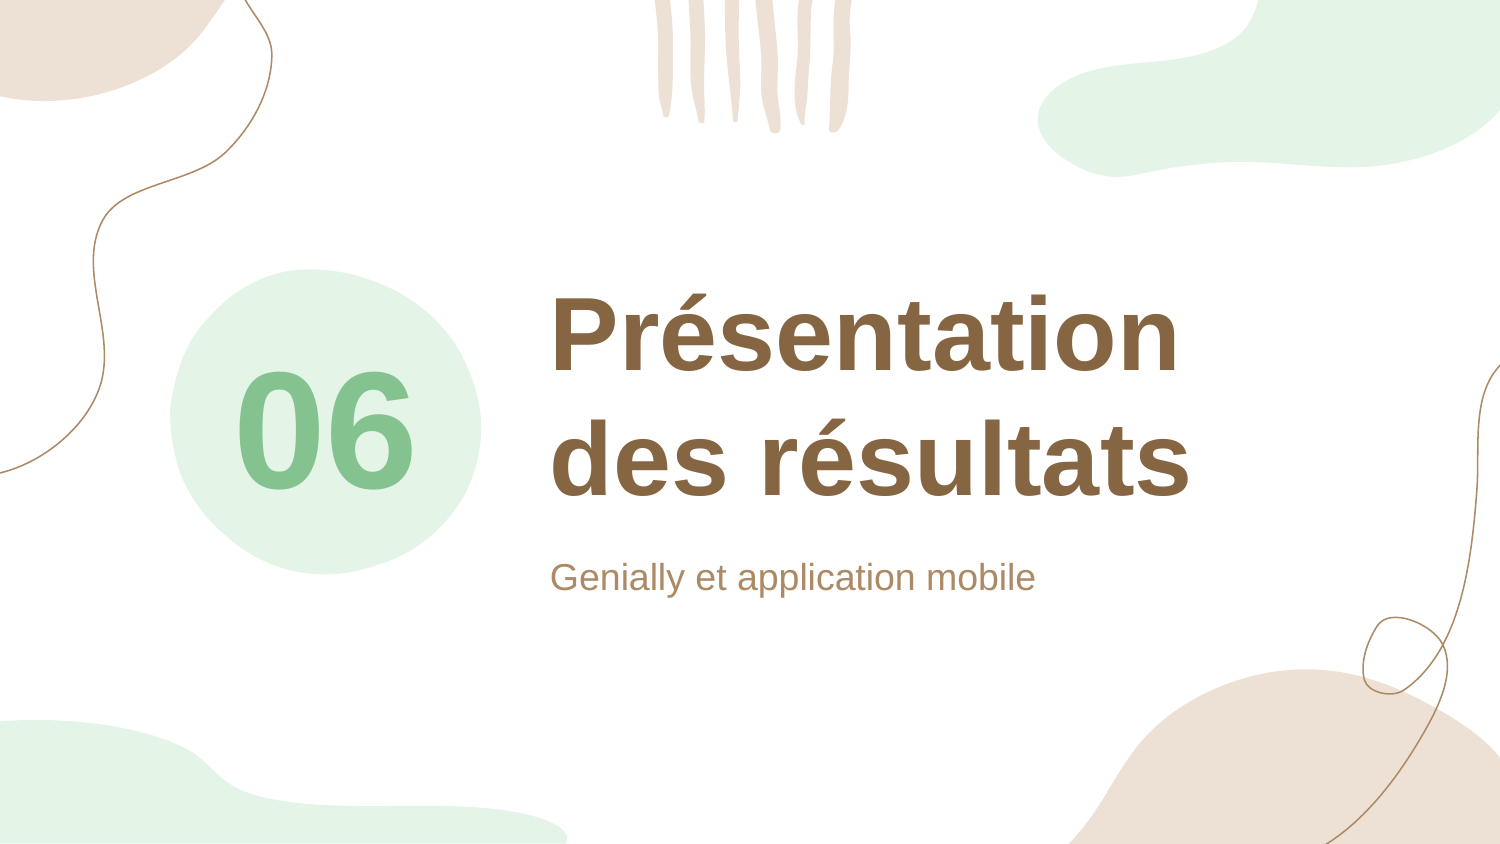

# Présentation des résultats

06
Genially et application mobile